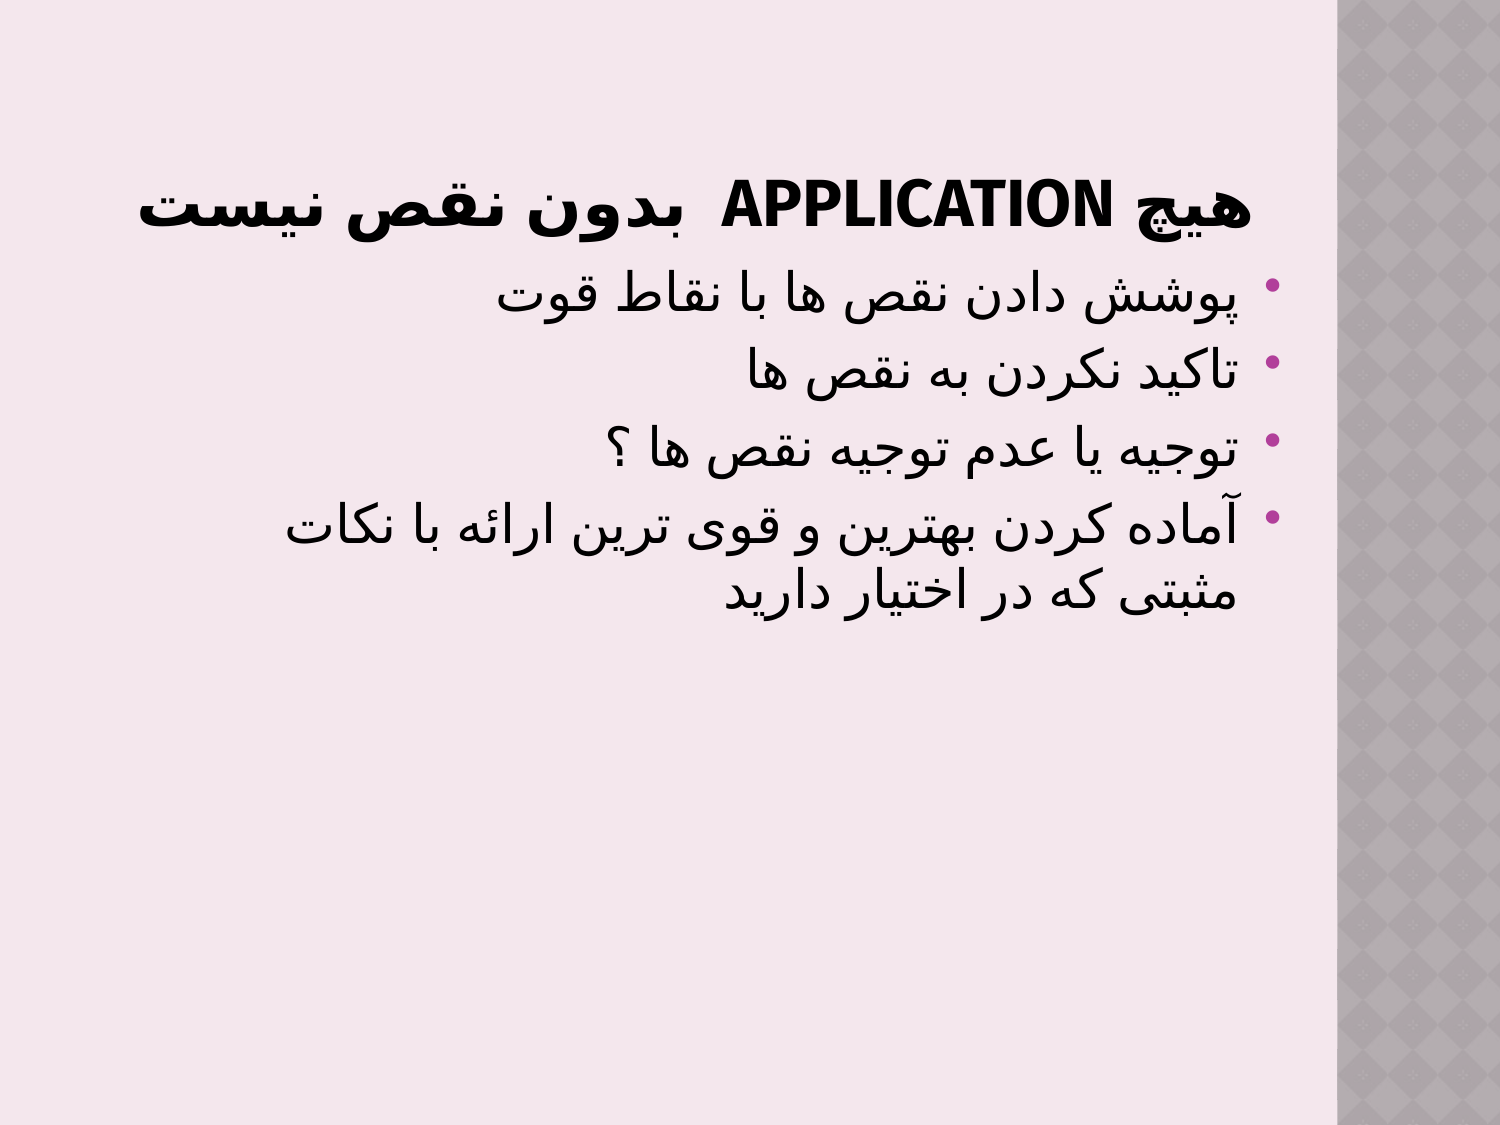

# هیچ Application  بدون نقص نیست
پوشش دادن نقص ها با نقاط قوت
تاکید نکردن به نقص ها
توجیه یا عدم توجیه نقص ها ؟
آماده کردن بهترین و قوی ترین ارائه با نکات مثبتی که در اختیار دارید